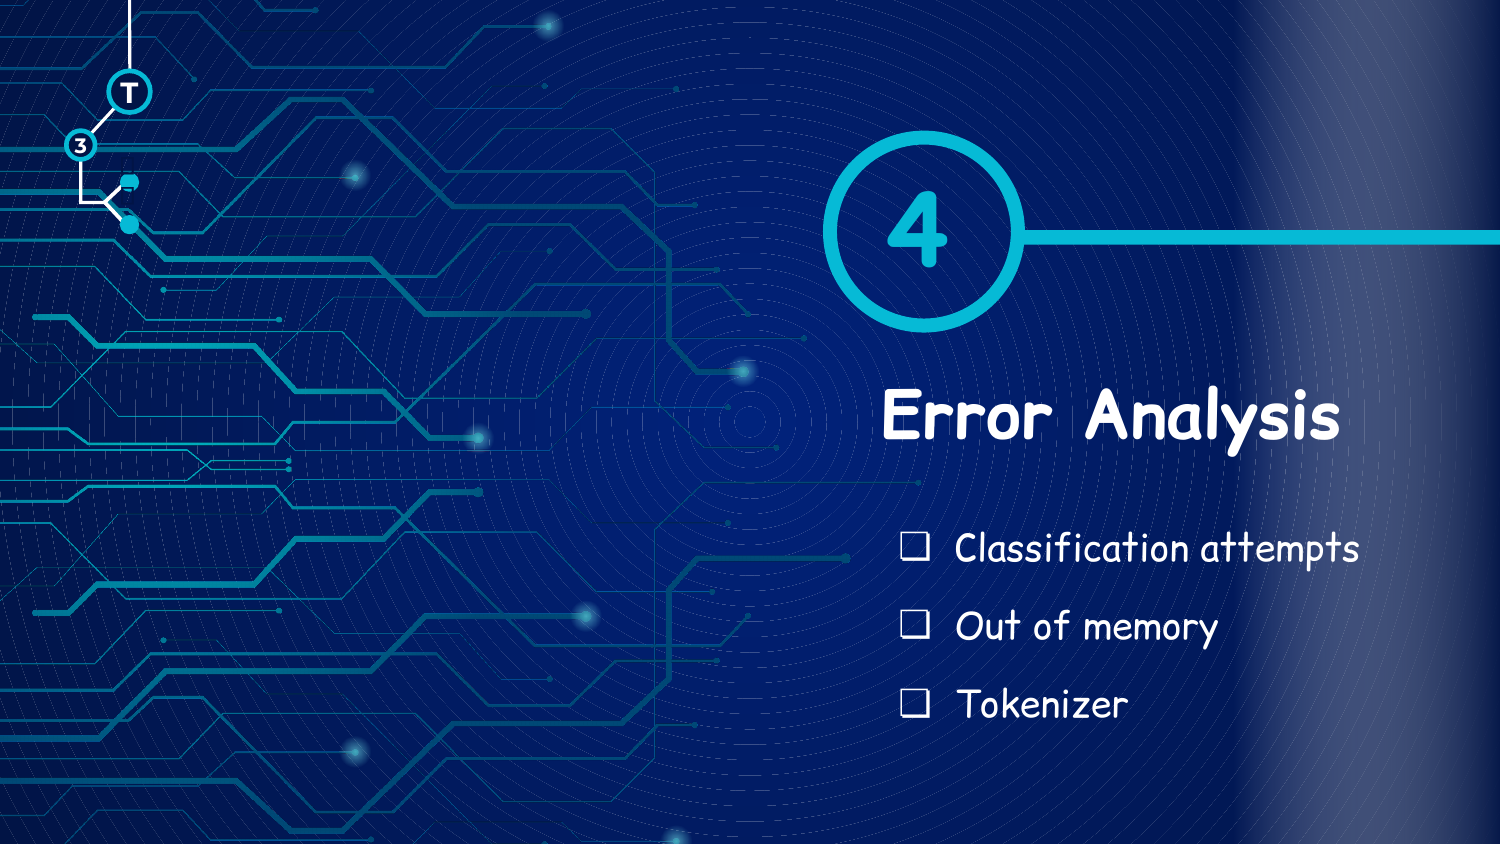

T

3
4
🠺

🠺
# Error Analysis
Classification attempts
Out of memory
Tokenizer